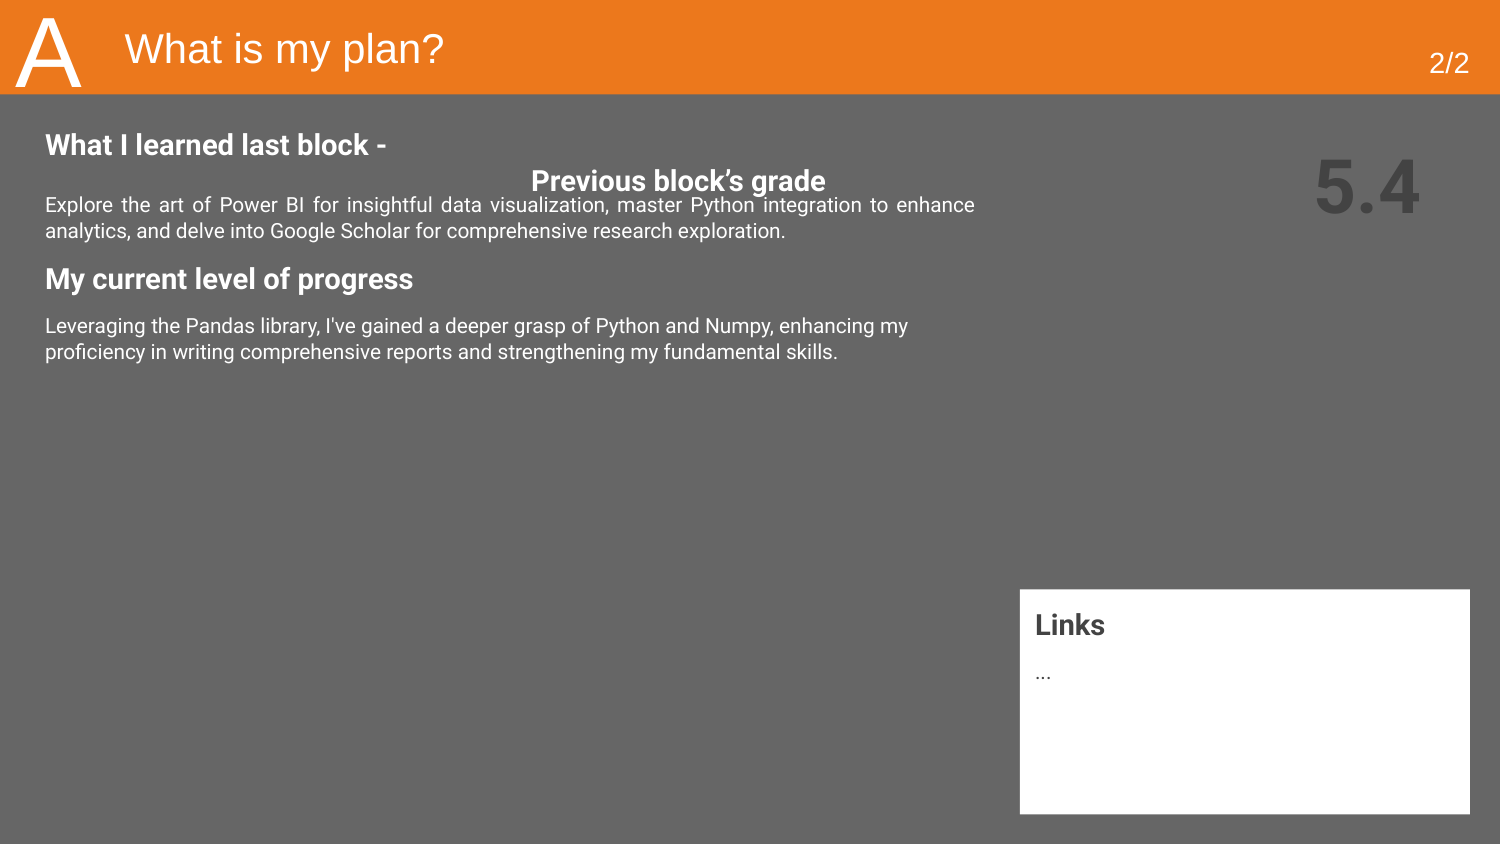

A
# What is my plan?
2/2
What I learned last block -										     Previous block’s grade
5.4
Explore the art of Power BI for insightful data visualization, master Python integration to enhance analytics, and delve into Google Scholar for comprehensive research exploration.
My current level of progress
Leveraging the Pandas library, I've gained a deeper grasp of Python and Numpy, enhancing my proficiency in writing comprehensive reports and strengthening my fundamental skills.
Links
...